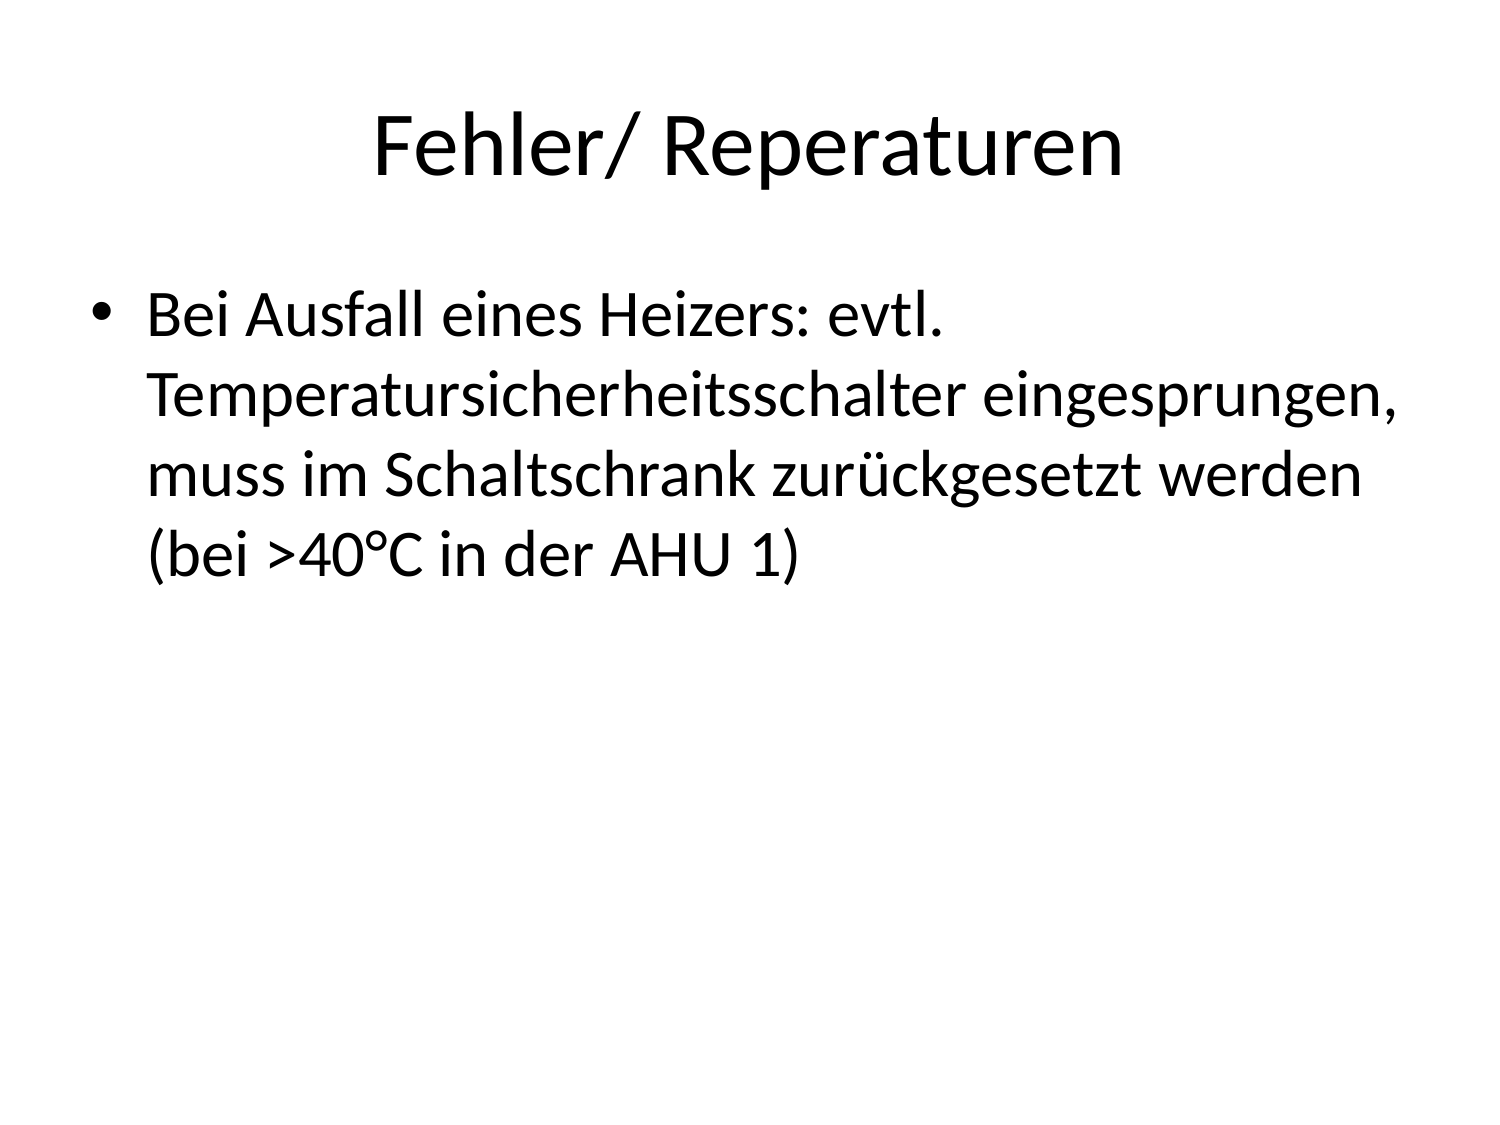

# Fehler/ Reperaturen
Bei Ausfall eines Heizers: evtl. Temperatursicherheitsschalter eingesprungen, muss im Schaltschrank zurückgesetzt werden (bei >40°C in der AHU 1)